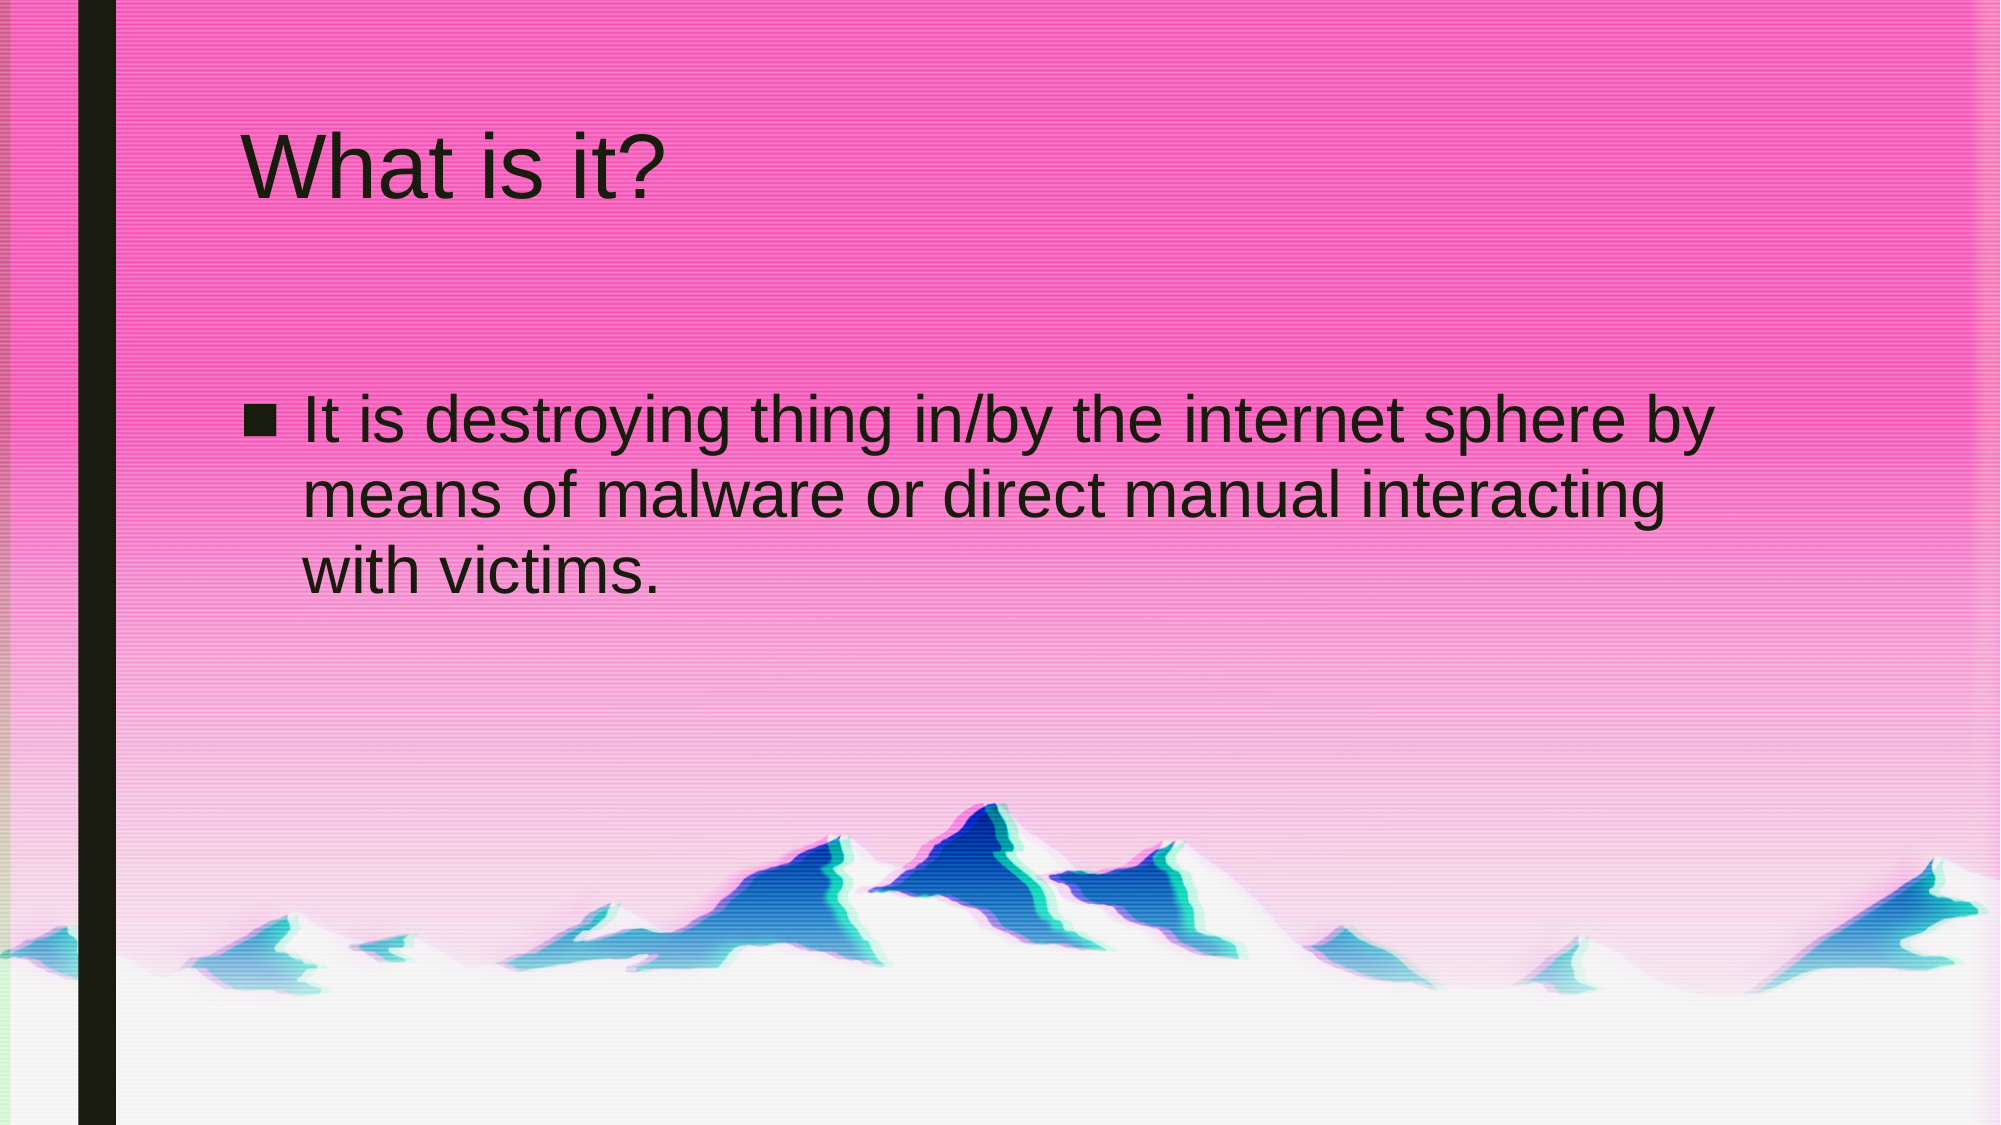

# What is it?
It is destroying thing in/by the internet sphere by means of malware or direct manual interacting with victims.